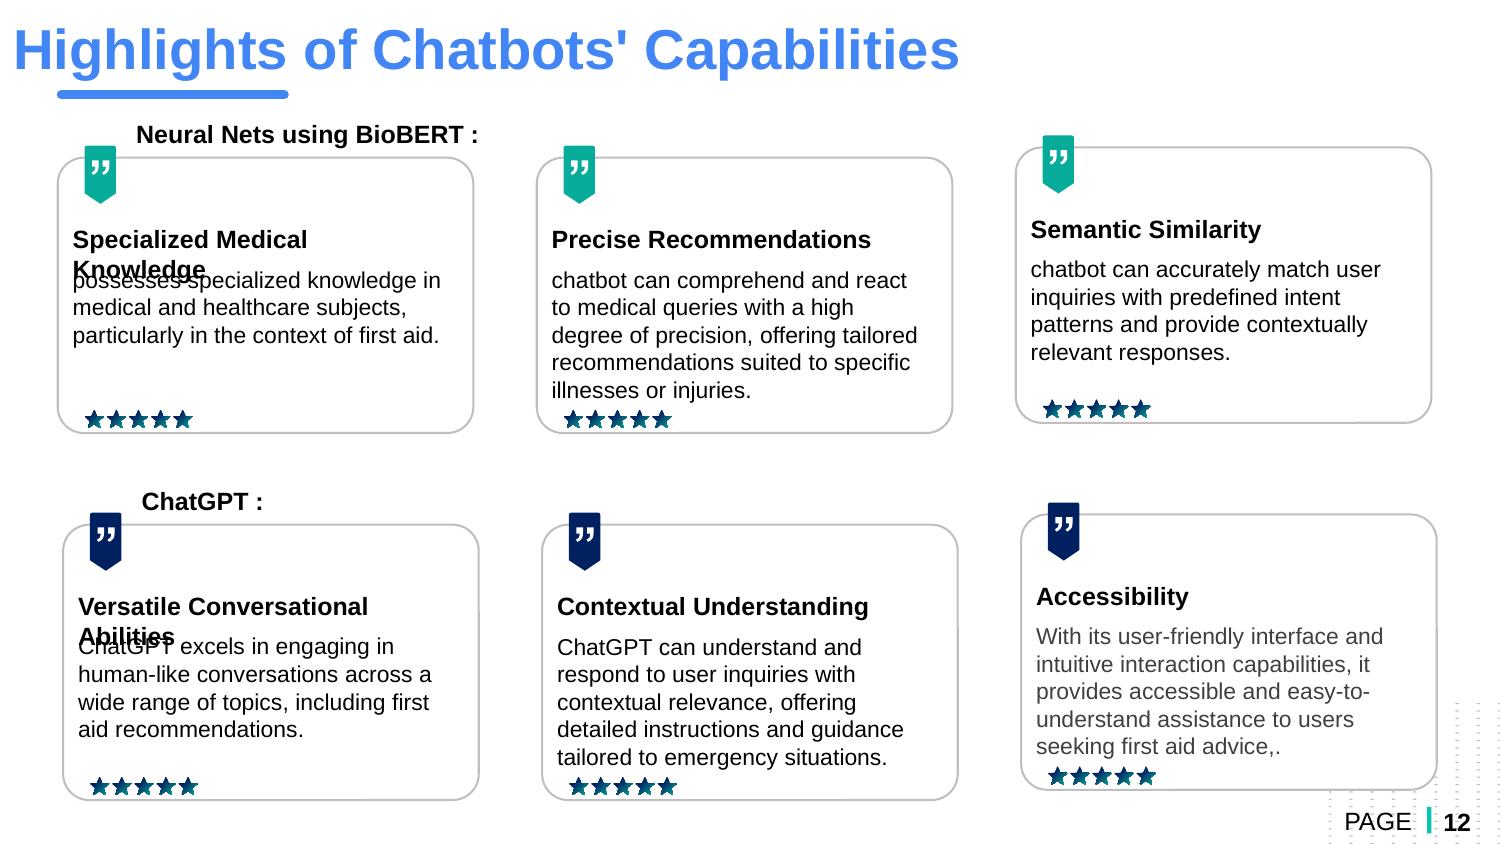

Highlights of Chatbots' Capabilities
Neural Nets using BioBERT :

Semantic Similarity
chatbot can accurately match user inquiries with predefined intent patterns and provide contextually relevant responses.
Specialized Medical Knowledge
possesses specialized knowledge in medical and healthcare subjects, particularly in the context of first aid.
Precise Recommendations
chatbot can comprehend and react to medical queries with a high degree of precision, offering tailored recommendations suited to specific illnesses or injuries.

ChatGPT :

Accessibility
With its user-friendly interface and intuitive interaction capabilities, it provides accessible and easy-to-understand assistance to users seeking first aid advice,.
Versatile Conversational Abilities
ChatGPT excels in engaging in human-like conversations across a wide range of topics, including first aid recommendations.
Contextual Understanding
ChatGPT can understand and respond to user inquiries with contextual relevance, offering detailed instructions and guidance tailored to emergency situations.

PAGE
12